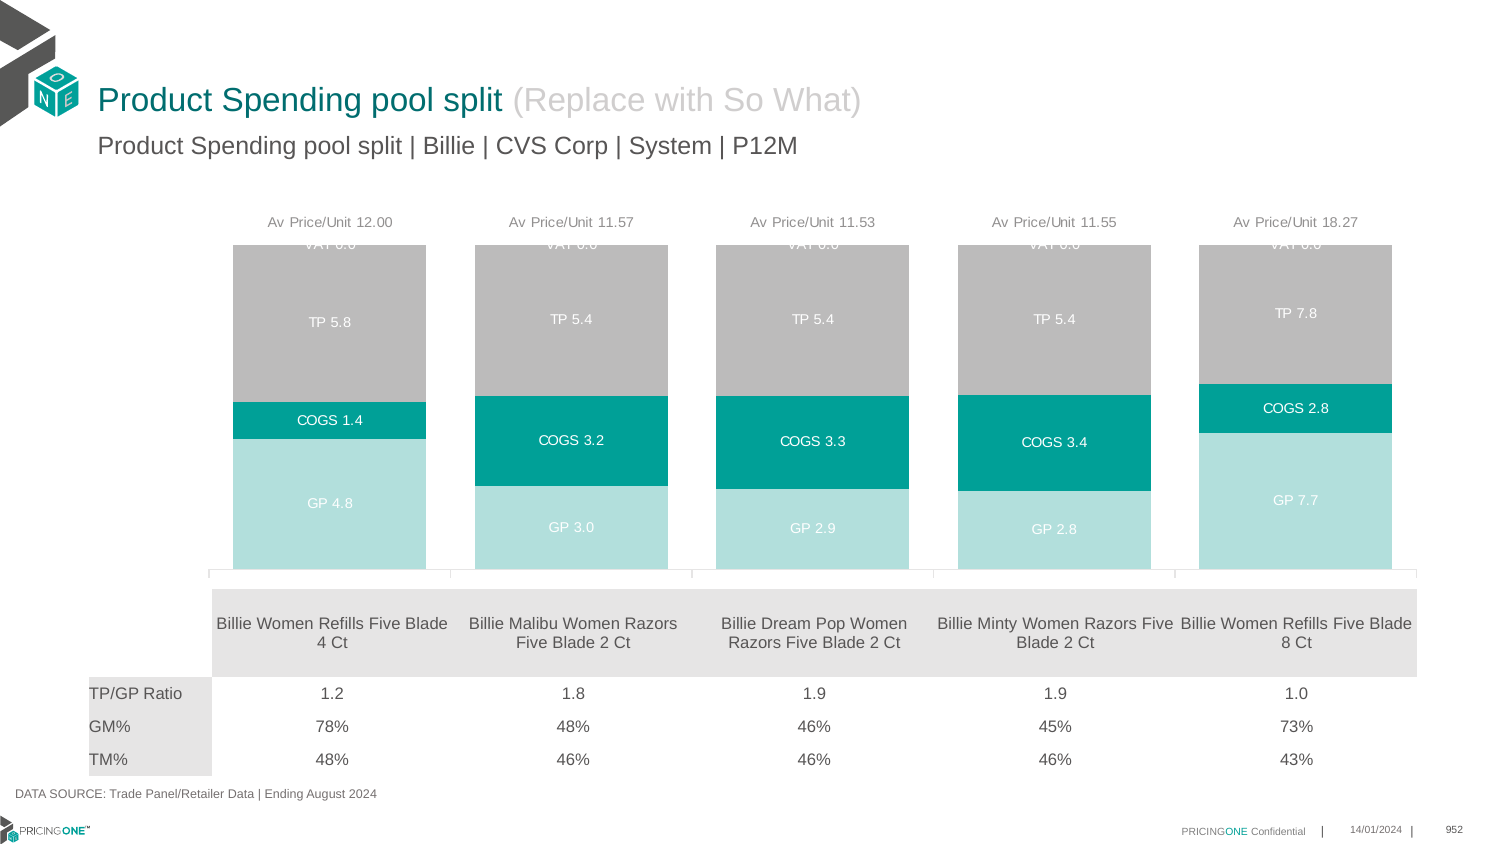

# Product Spending pool split (Replace with So What)
Product Spending pool split | Billie | CVS Corp | System | P12M

### Chart

| Category | GP | COGS | TP | VAT |
|---|---|---|---|---|
| Av Price/Unit 12.00 | 4.8332171441036405 | 1.3618953089414059 | 5.806806857641456 | 0.0 |
| Av Price/Unit 11.57 | 2.9763299120719977 | 3.2172162573704357 | 5.375245117409743 | 0.0 |
| Av Price/Unit 11.53 | 2.8670652030783 | 3.307985095077896 | 5.359164621204464 | 0.0 |
| Av Price/Unit 11.55 | 2.7736577447584887 | 3.424400355618777 | 5.354277194013234 | 0.0 |
| Av Price/Unit 18.27 | 7.660799999999999 | 2.783 | 7.8254307692307705 | 0.0 |
|  | Billie Women Refills Five Blade 4 Ct | Billie Malibu Women Razors Five Blade 2 Ct | Billie Dream Pop Women Razors Five Blade 2 Ct | Billie Minty Women Razors Five Blade 2 Ct | Billie Women Refills Five Blade 8 Ct |
| --- | --- | --- | --- | --- | --- |
| TP/GP Ratio | 1.2 | 1.8 | 1.9 | 1.9 | 1.0 |
| GM% | 78% | 48% | 46% | 45% | 73% |
| TM% | 48% | 46% | 46% | 46% | 43% |
DATA SOURCE: Trade Panel/Retailer Data | Ending August 2024

14/01/2024
952